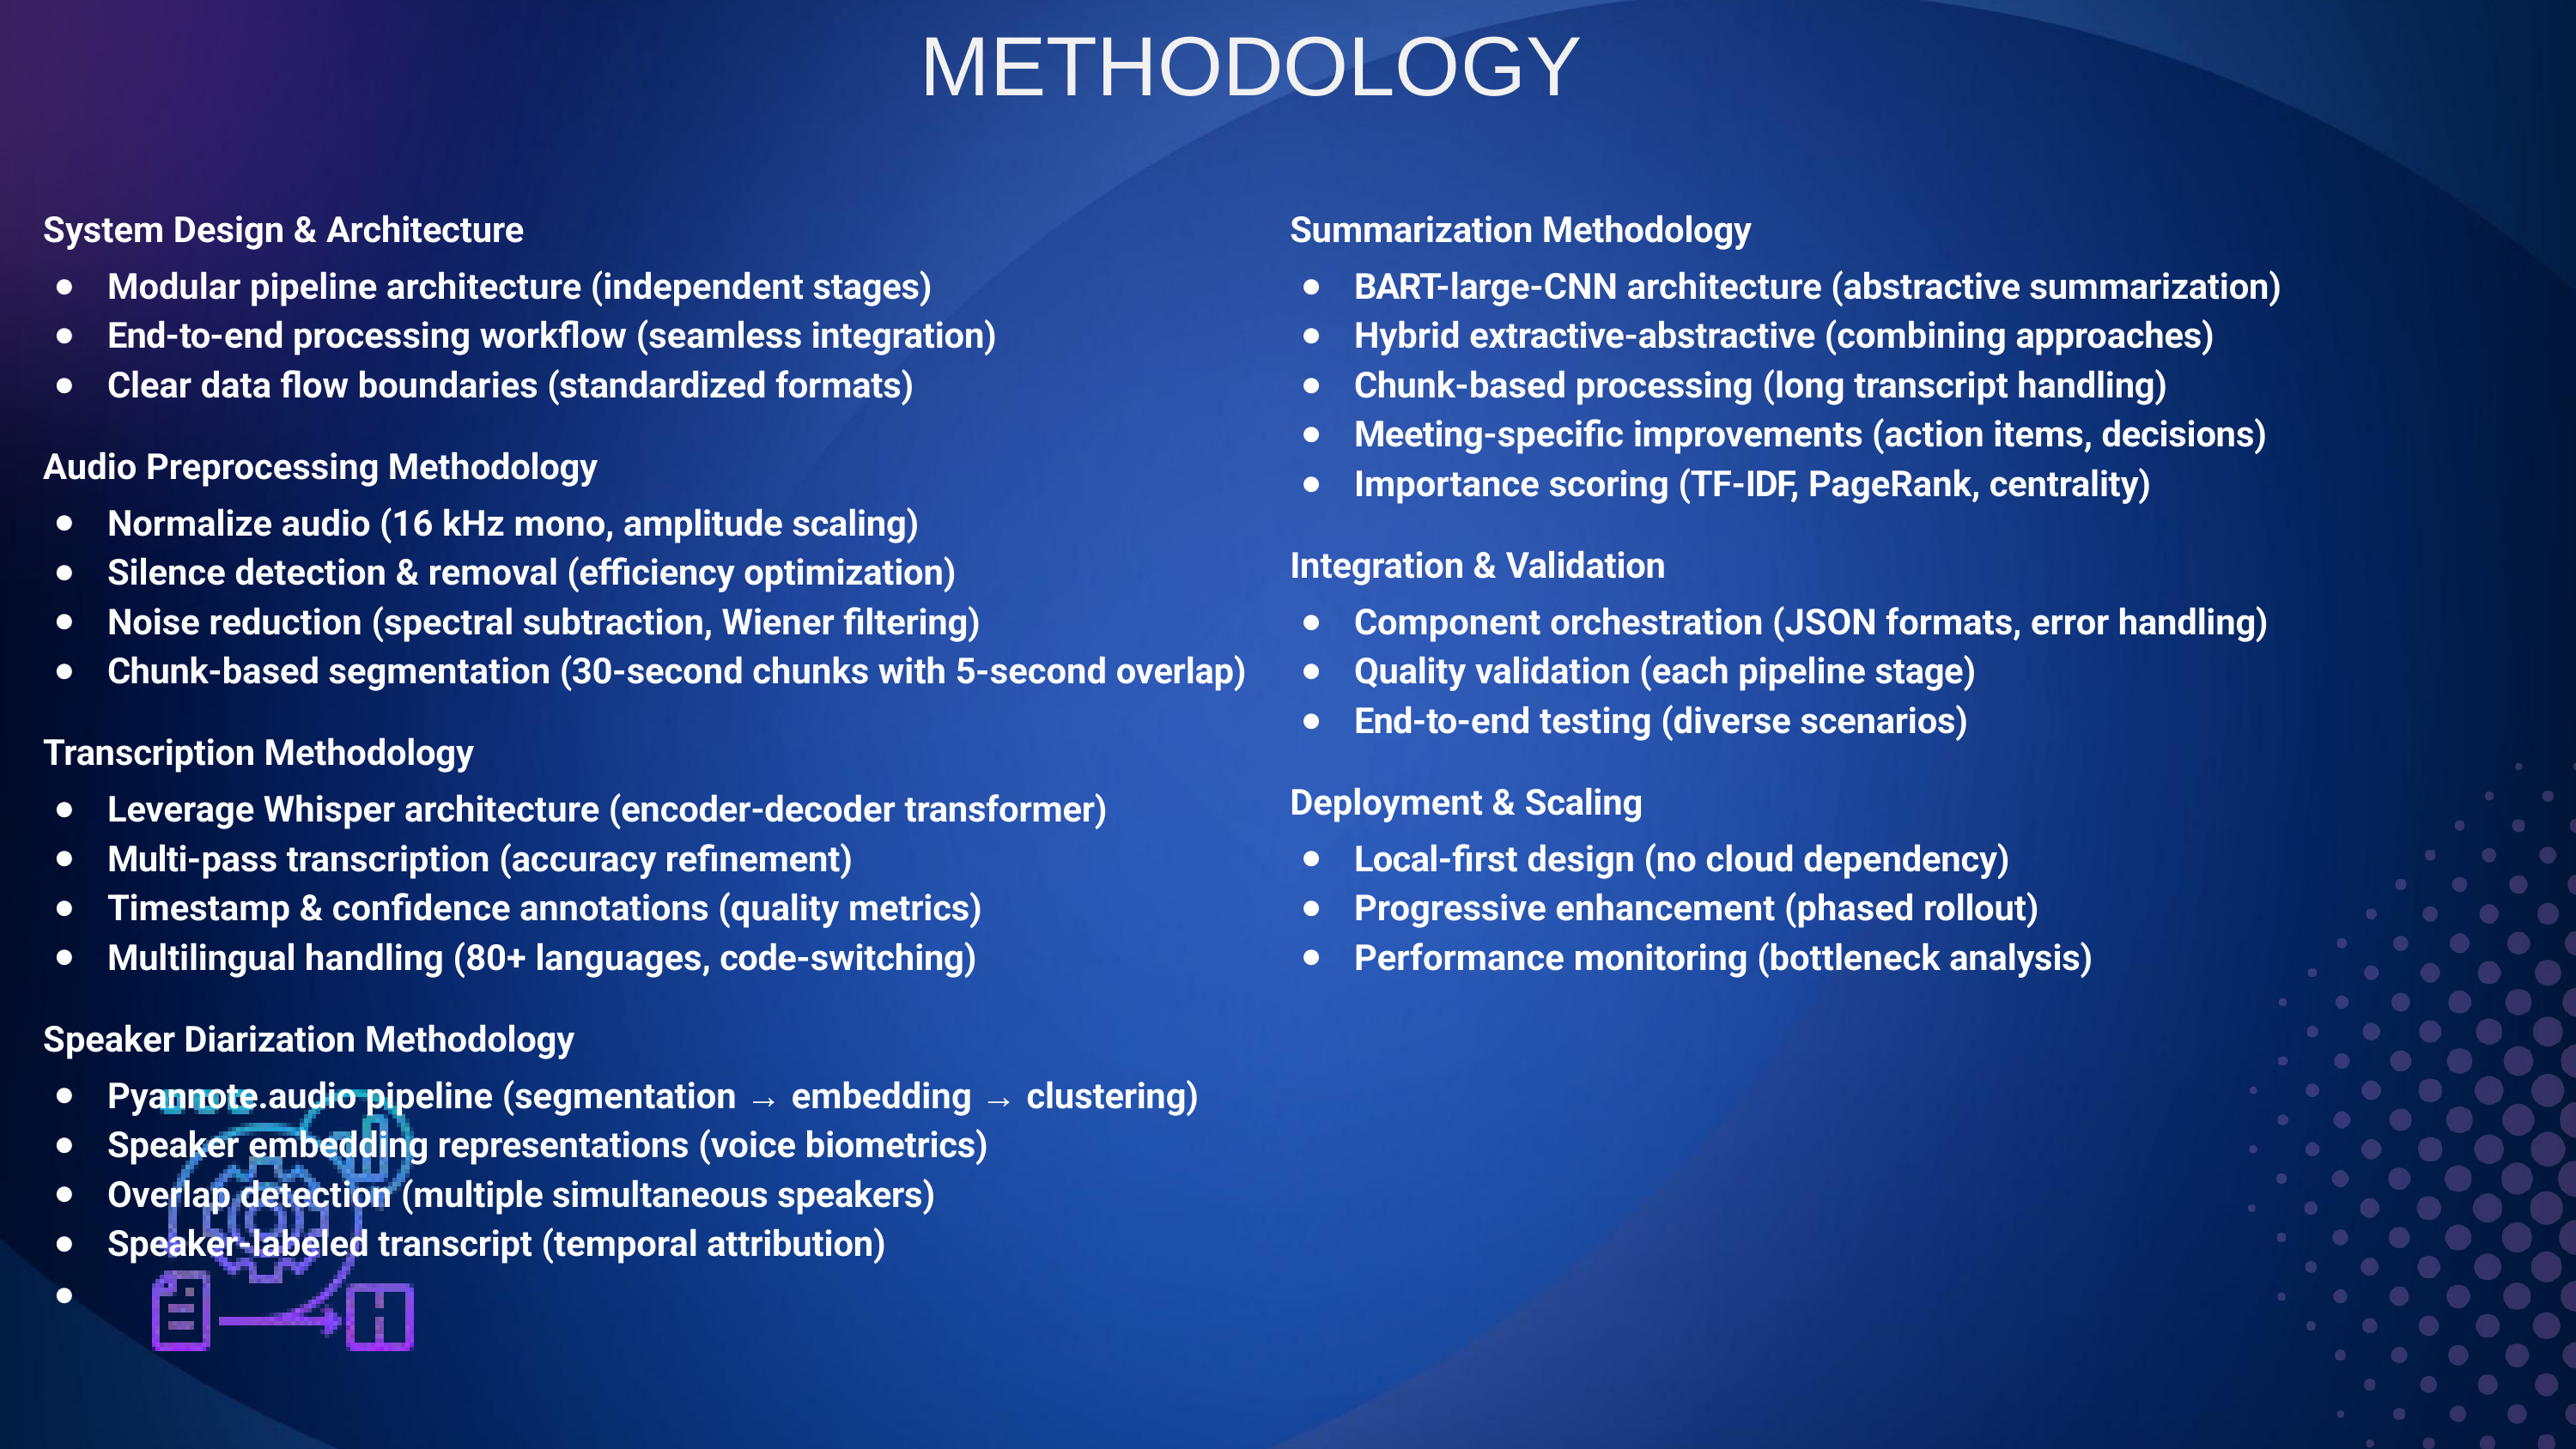

# METHODOLOGY
System Design & Architecture
Modular pipeline architecture (independent stages)
End-to-end processing workﬂow (seamless integration)
Clear data ﬂow boundaries (standardized formats)
Audio Preprocessing Methodology
Normalize audio (16 kHz mono, amplitude scaling)
Silence detection & removal (eﬃciency optimization)
Noise reduction (spectral subtraction, Wiener ﬁltering)
Chunk-based segmentation (30-second chunks with 5-second overlap)
Transcription Methodology
Leverage Whisper architecture (encoder-decoder transformer)
Multi-pass transcription (accuracy reﬁnement)
Timestamp & conﬁdence annotations (quality metrics)
Multilingual handling (80+ languages, code-switching)
Speaker Diarization Methodology
Pyannote.audio pipeline (segmentation → embedding → clustering)
Speaker embedding representations (voice biometrics)
Overlap detection (multiple simultaneous speakers)
Speaker-labeled transcript (temporal attribution)
●
Summarization Methodology
BART-large-CNN architecture (abstractive summarization)
Hybrid extractive-abstractive (combining approaches)
Chunk-based processing (long transcript handling)
Meeting-speciﬁc improvements (action items, decisions)
Importance scoring (TF-IDF, PageRank, centrality)

Component orchestration (JSON formats, error handling)
Quality validation (each pipeline stage)
End-to-end testing (diverse scenarios)

Local-ﬁrst design (no cloud dependency)
Progressive enhancement (phased rollout)
Performance monitoring (bottleneck analysis)
Integration & Validation
Deployment & Scaling